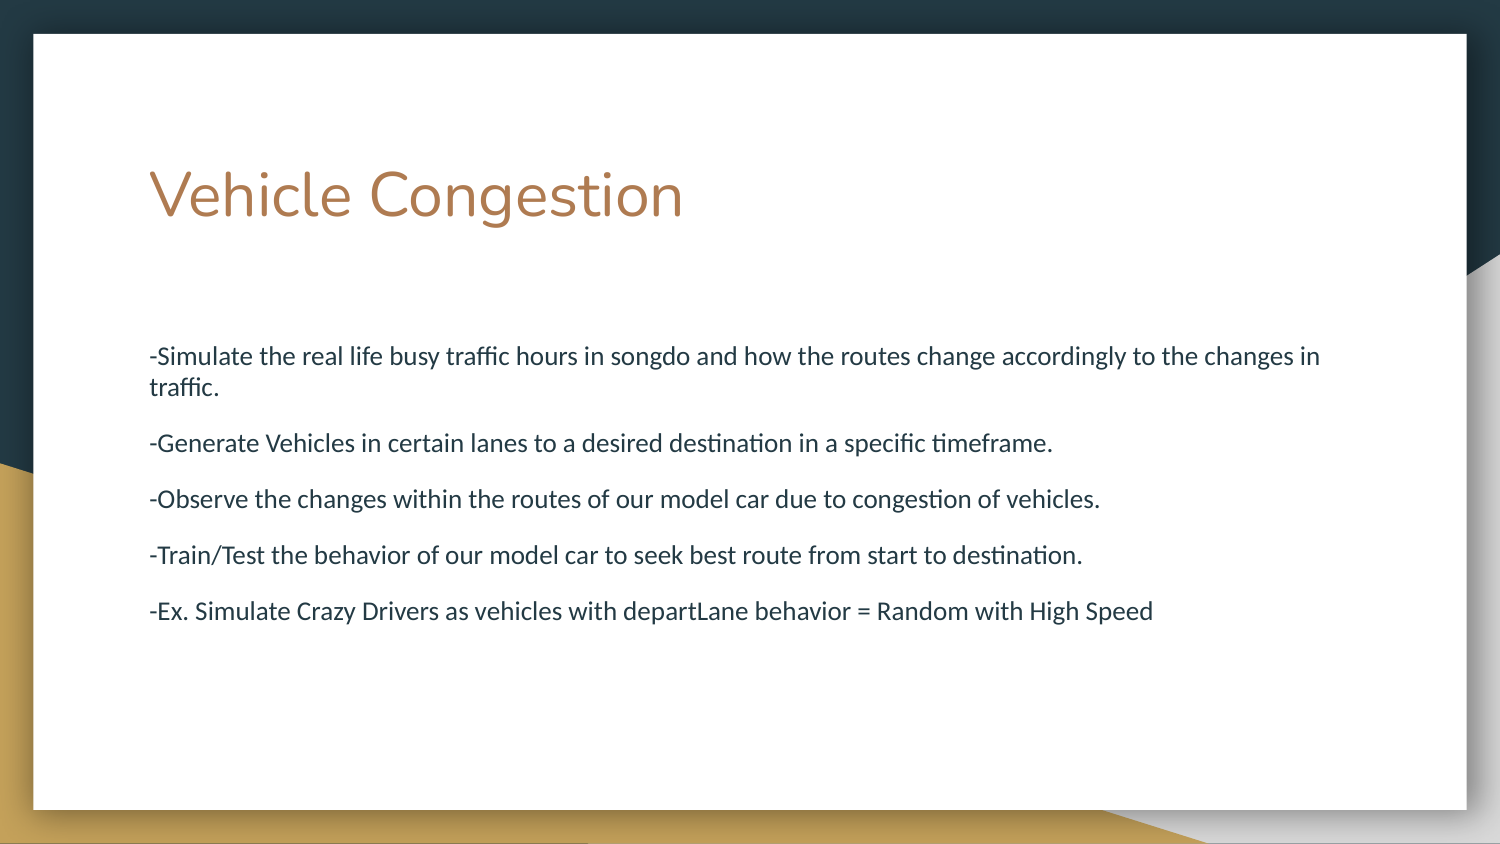

# Vehicle Congestion
-Simulate the real life busy traffic hours in songdo and how the routes change accordingly to the changes in traffic.
-Generate Vehicles in certain lanes to a desired destination in a specific timeframe.
-Observe the changes within the routes of our model car due to congestion of vehicles.
-Train/Test the behavior of our model car to seek best route from start to destination.
-Ex. Simulate Crazy Drivers as vehicles with departLane behavior = Random with High Speed